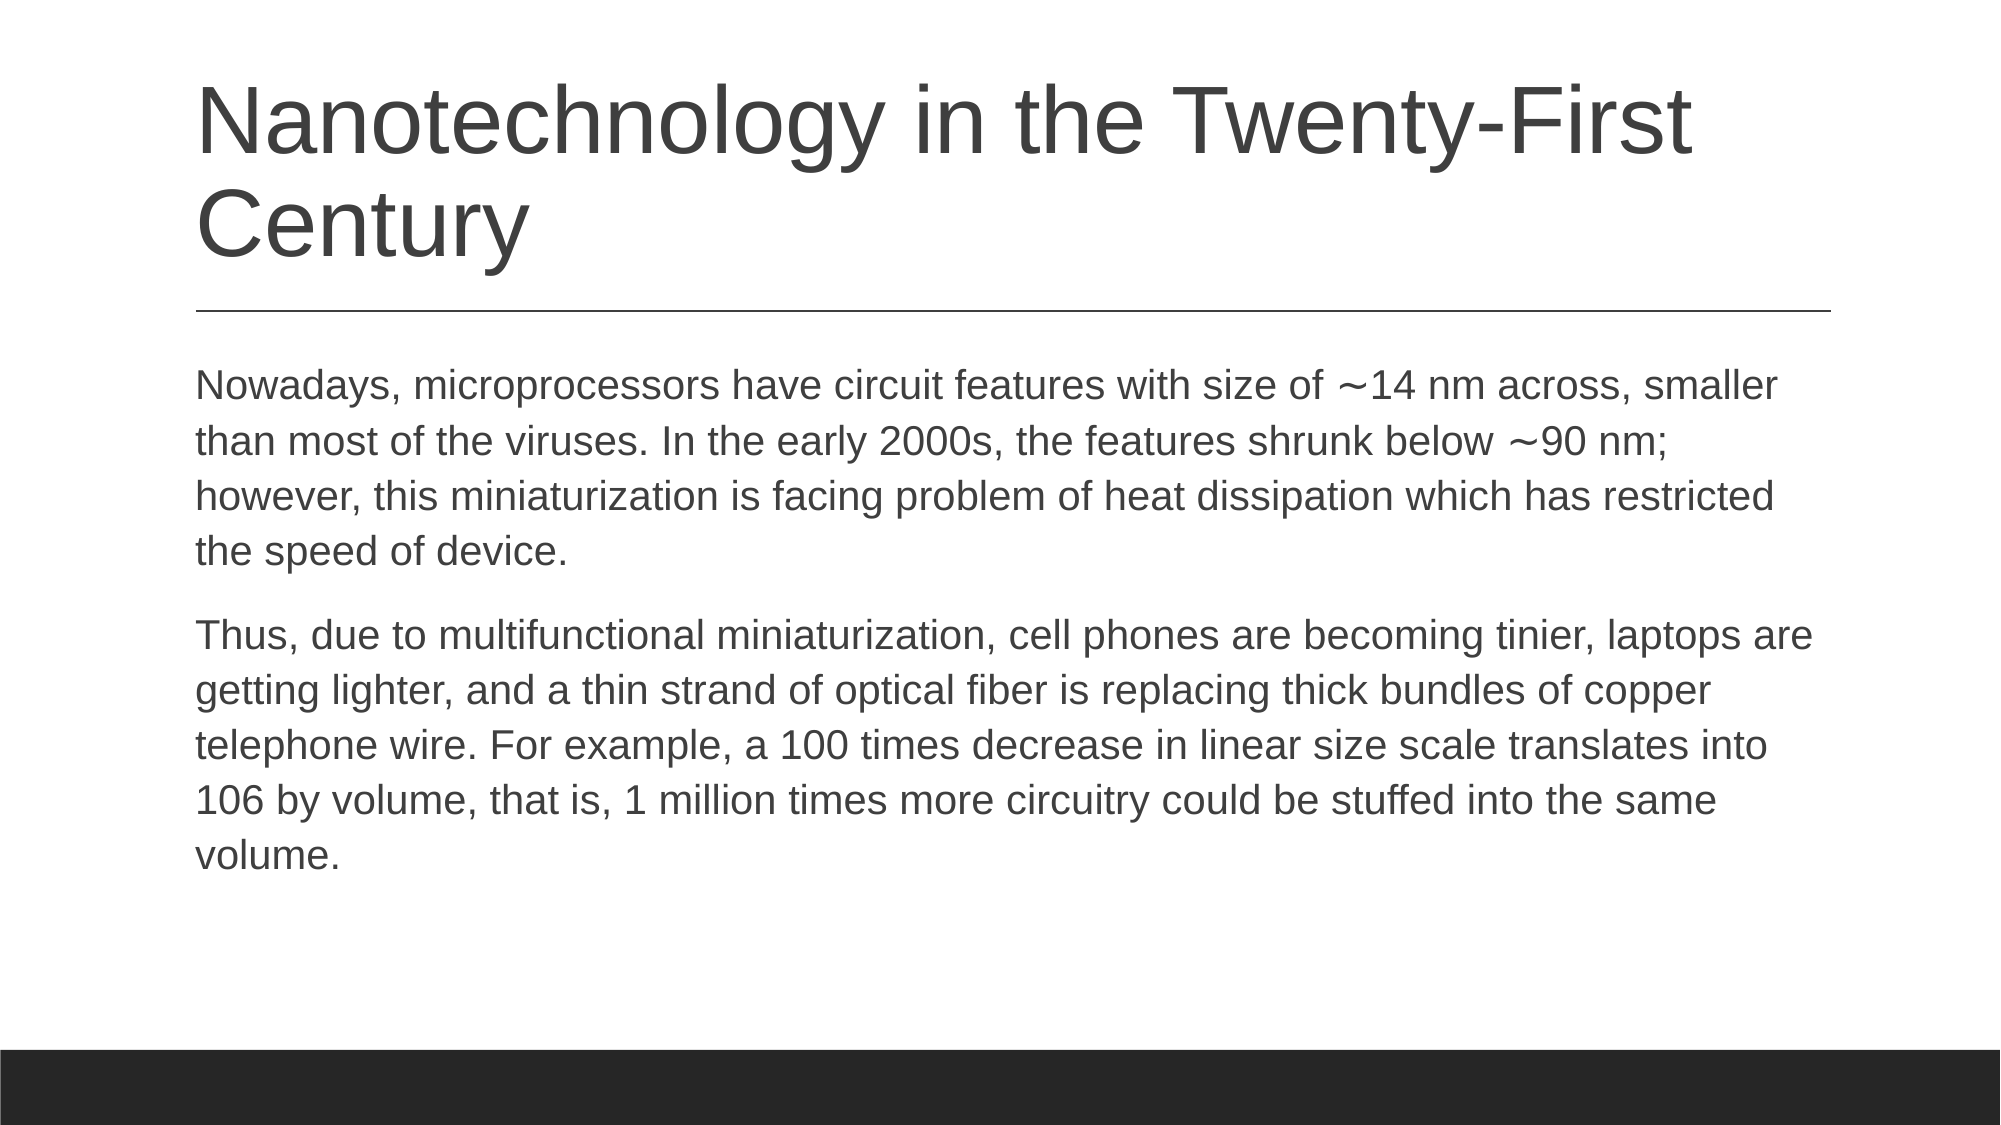

# Nanotechnology in the Twenty-First Century
Nowadays, microprocessors have circuit features with size of ∼14 nm across, smaller than most of the viruses. In the early 2000s, the features shrunk below ∼90 nm; however, this miniaturization is facing problem of heat dissipation which has restricted the speed of device.
Thus, due to multifunctional miniaturization, cell phones are becoming tinier, laptops are getting lighter, and a thin strand of optical fiber is replacing thick bundles of copper telephone wire. For example, a 100 times decrease in linear size scale translates into 106 by volume, that is, 1 million times more circuitry could be stuffed into the same volume.